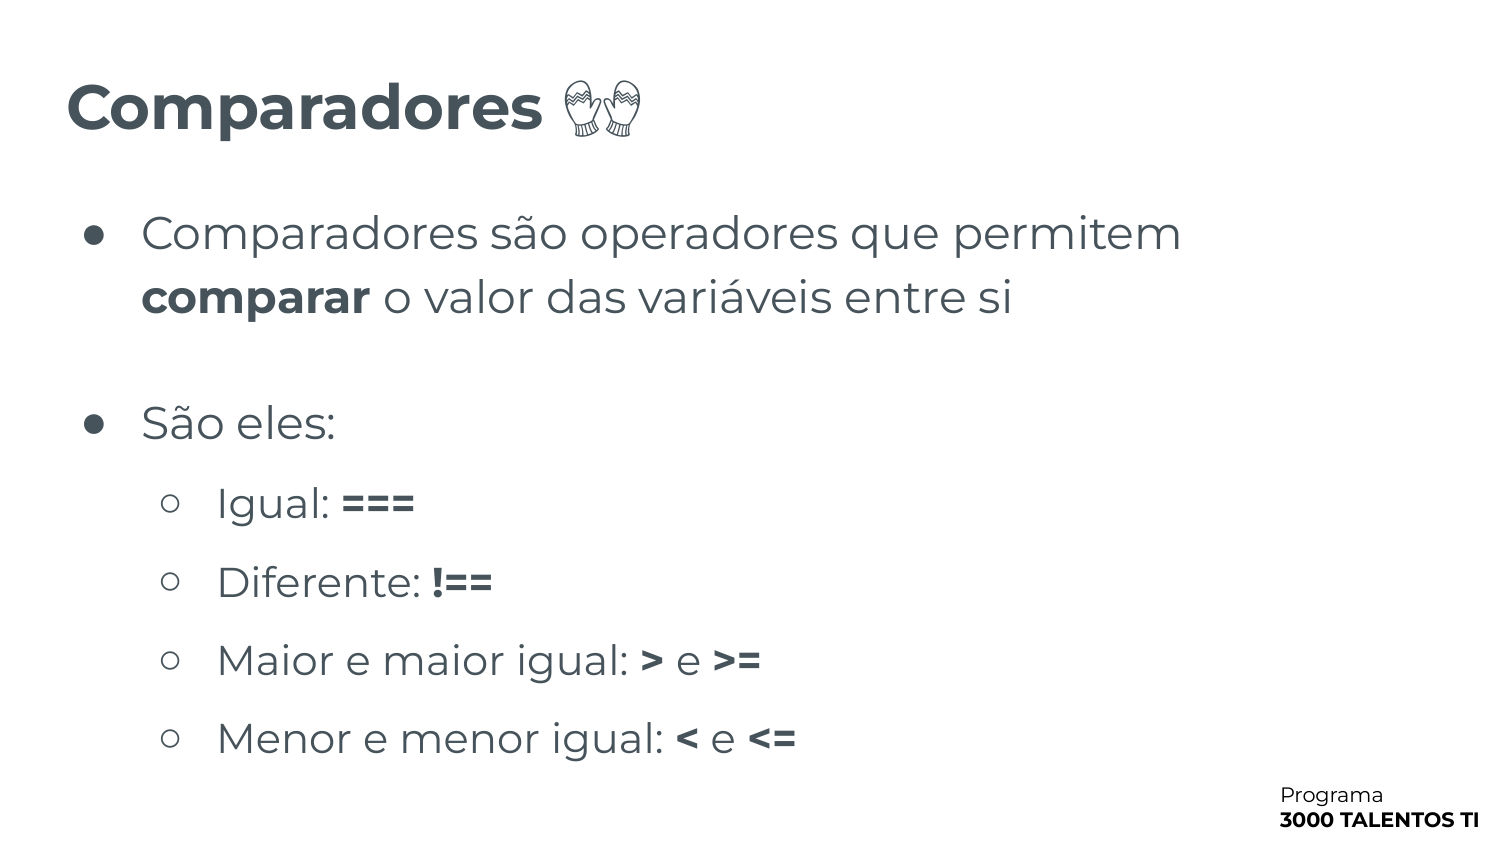

# Comparadores 🧤
Comparadores são operadores que permitem comparar o valor das variáveis entre si

São eles:
Igual: ===
Diferente: !==
Maior e maior igual: > e >=
Menor e menor igual: < e <=